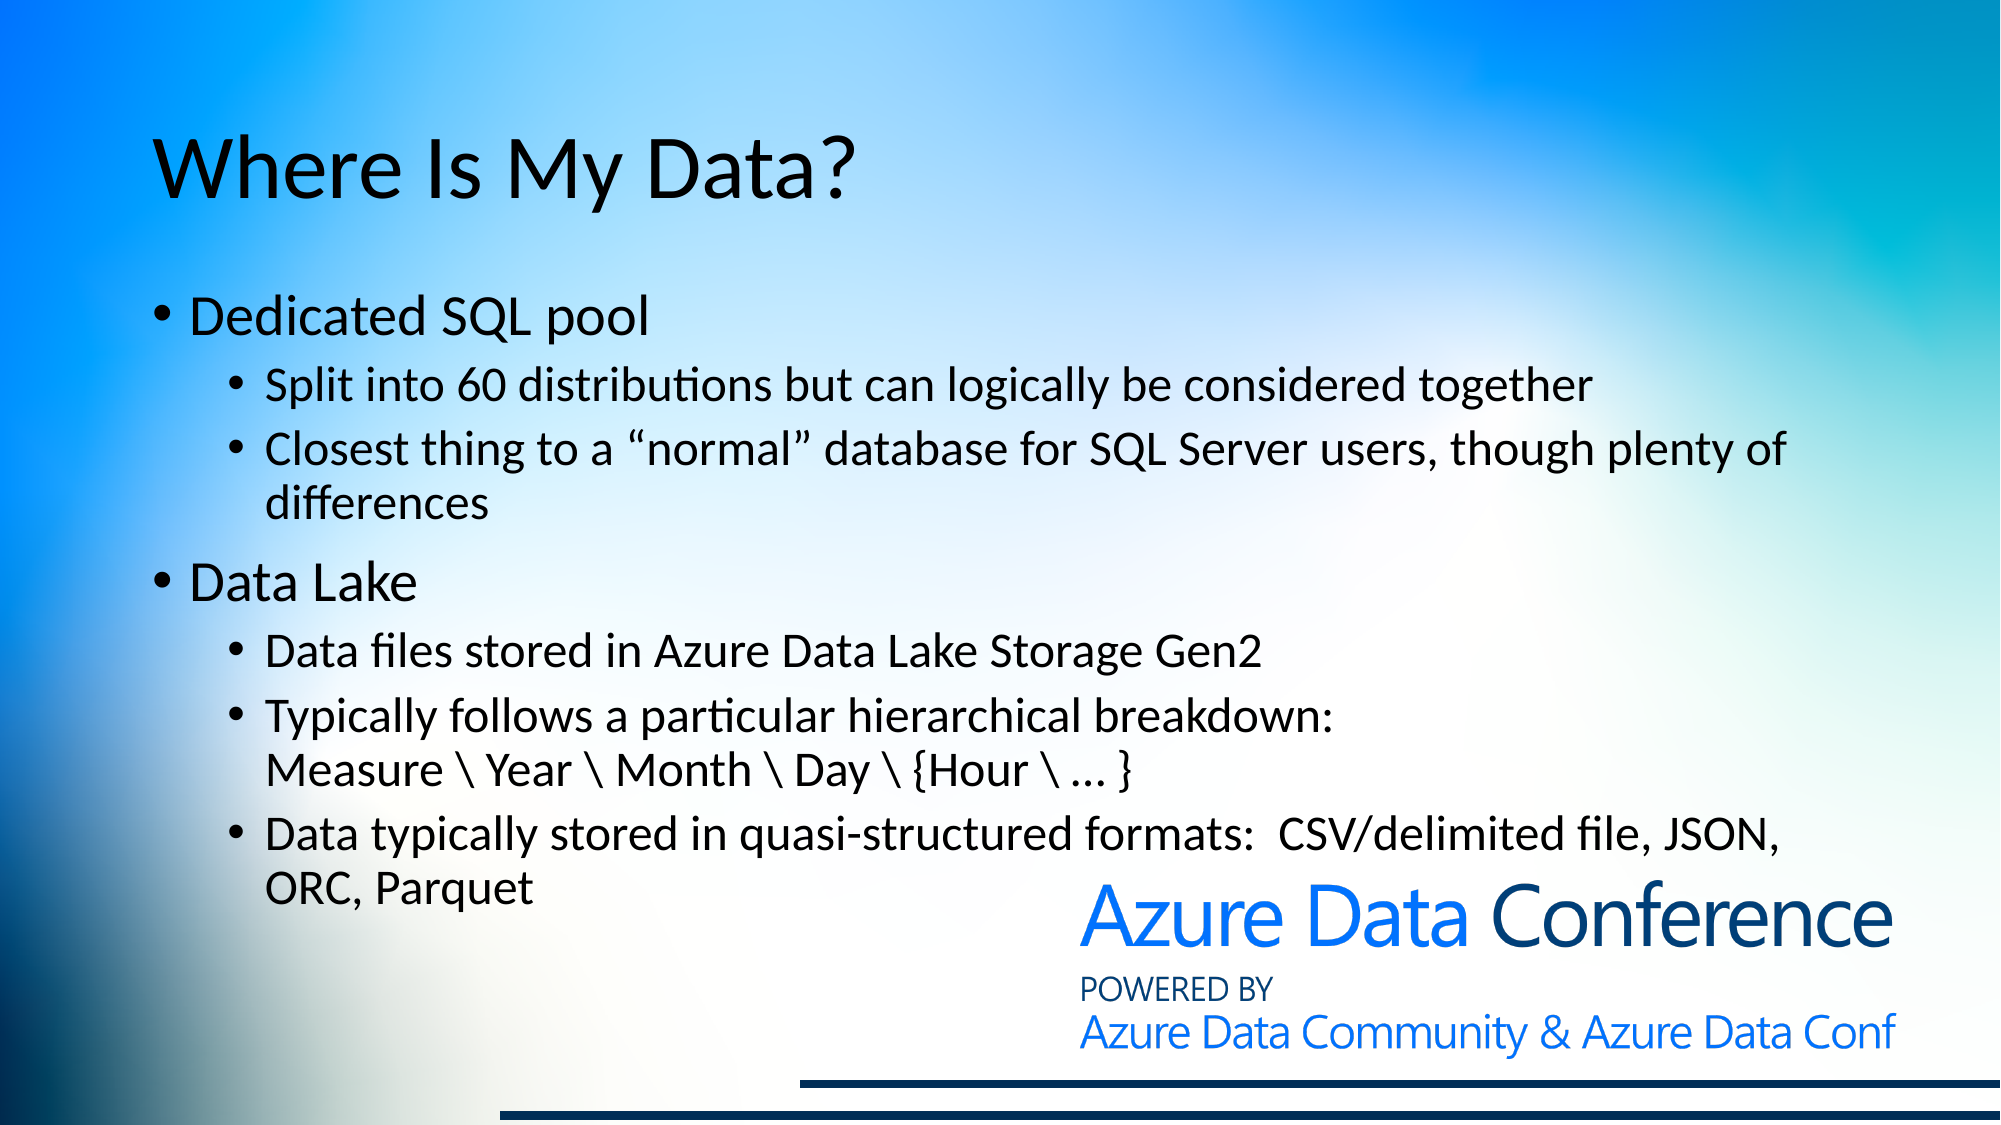

# Where Is My Data?
Dedicated SQL pool
Split into 60 distributions but can logically be considered together
Closest thing to a “normal” database for SQL Server users, though plenty of differences
Data Lake
Data files stored in Azure Data Lake Storage Gen2
Typically follows a particular hierarchical breakdown:
Measure \ Year \ Month \ Day \ {Hour \ … }
Data typically stored in quasi-structured formats:  CSV/delimited file, JSON, ORC, Parquet